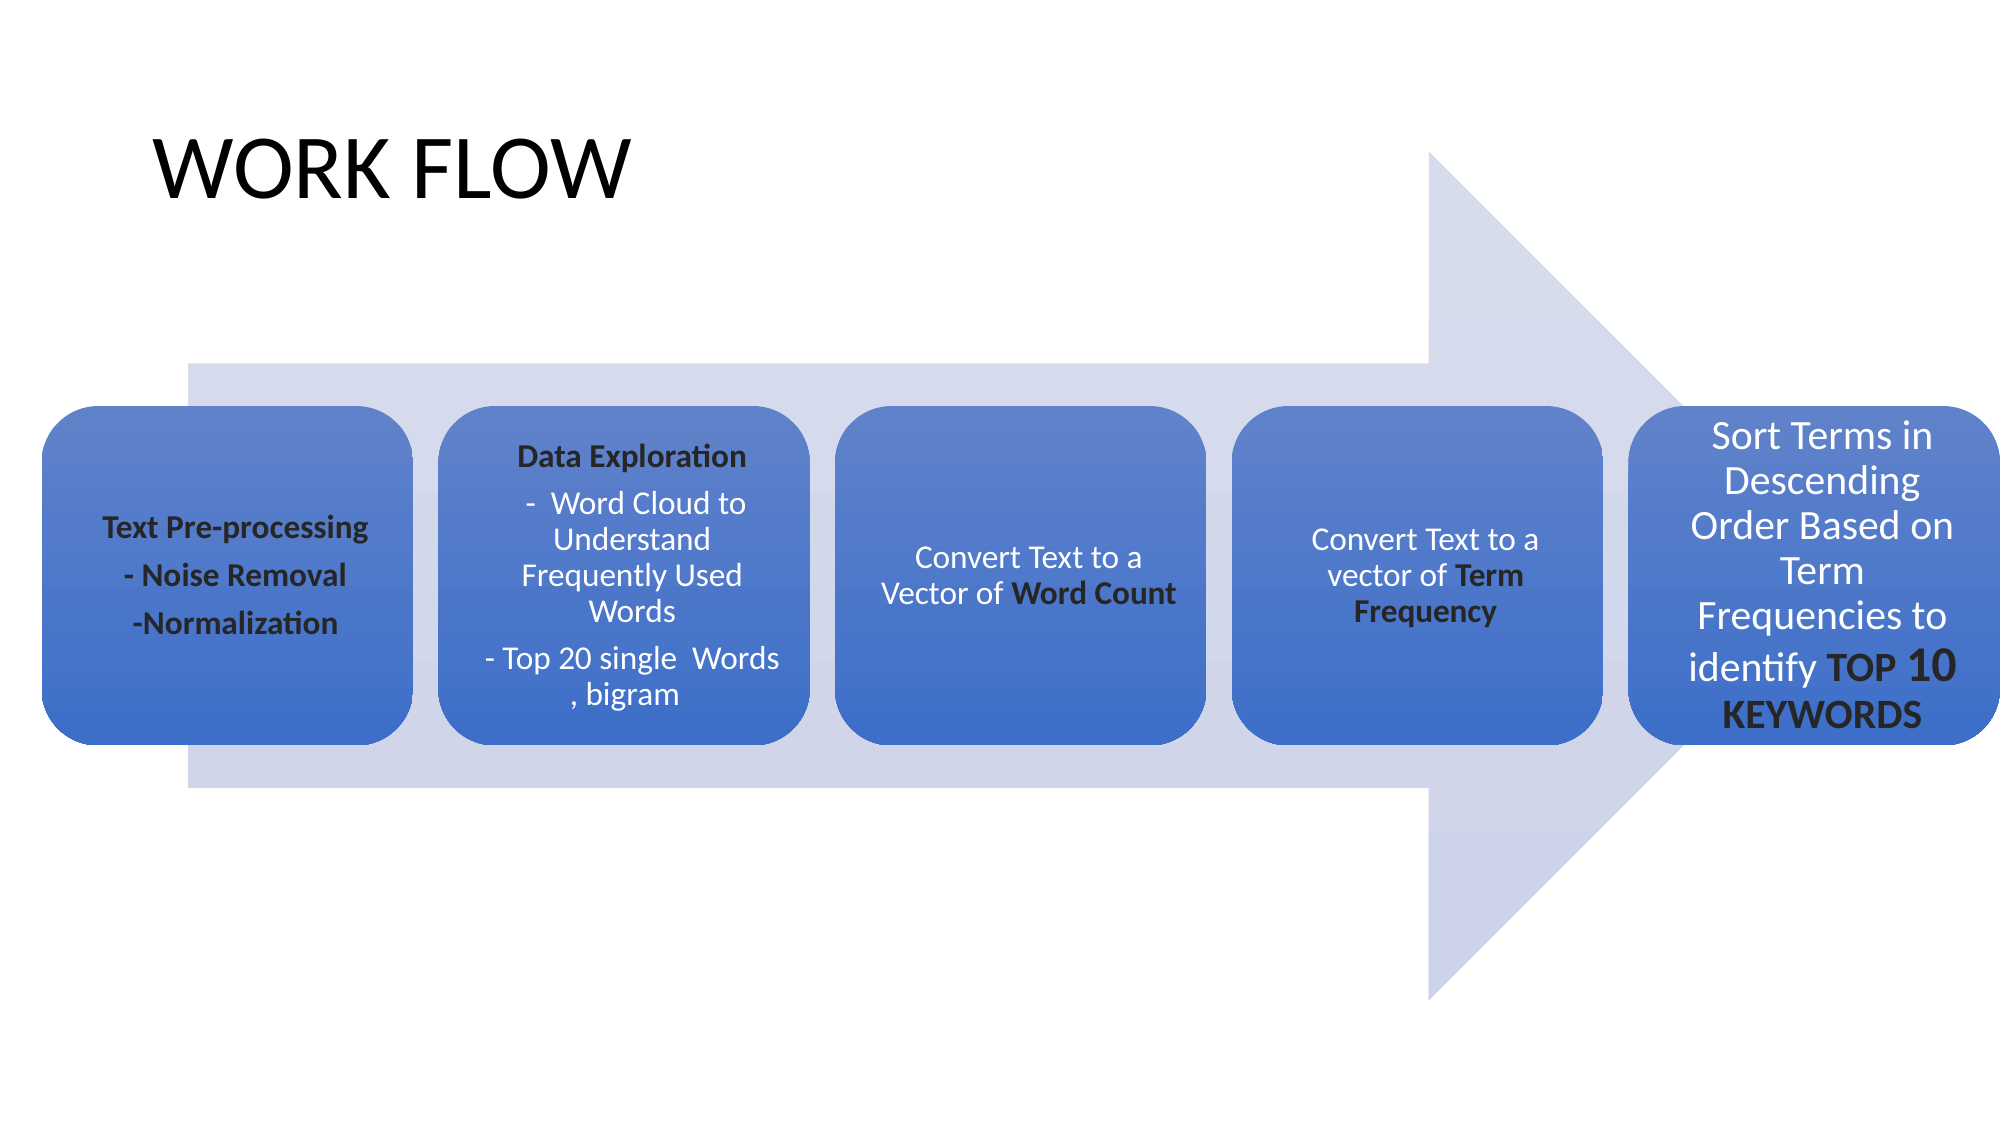

# WORK FLOW
Text Pre-processing
- Noise Removal
-Normalization
Data Exploration
 -  Word Cloud to Understand Frequently Used Words
- Top 20 single  Words , bigram
Convert Text to a Vector of Word Count
Convert Text to a vector of Term Frequency
Sort Terms in Descending Order Based on Term Frequencies to identify TOP 10 KEYWORDS